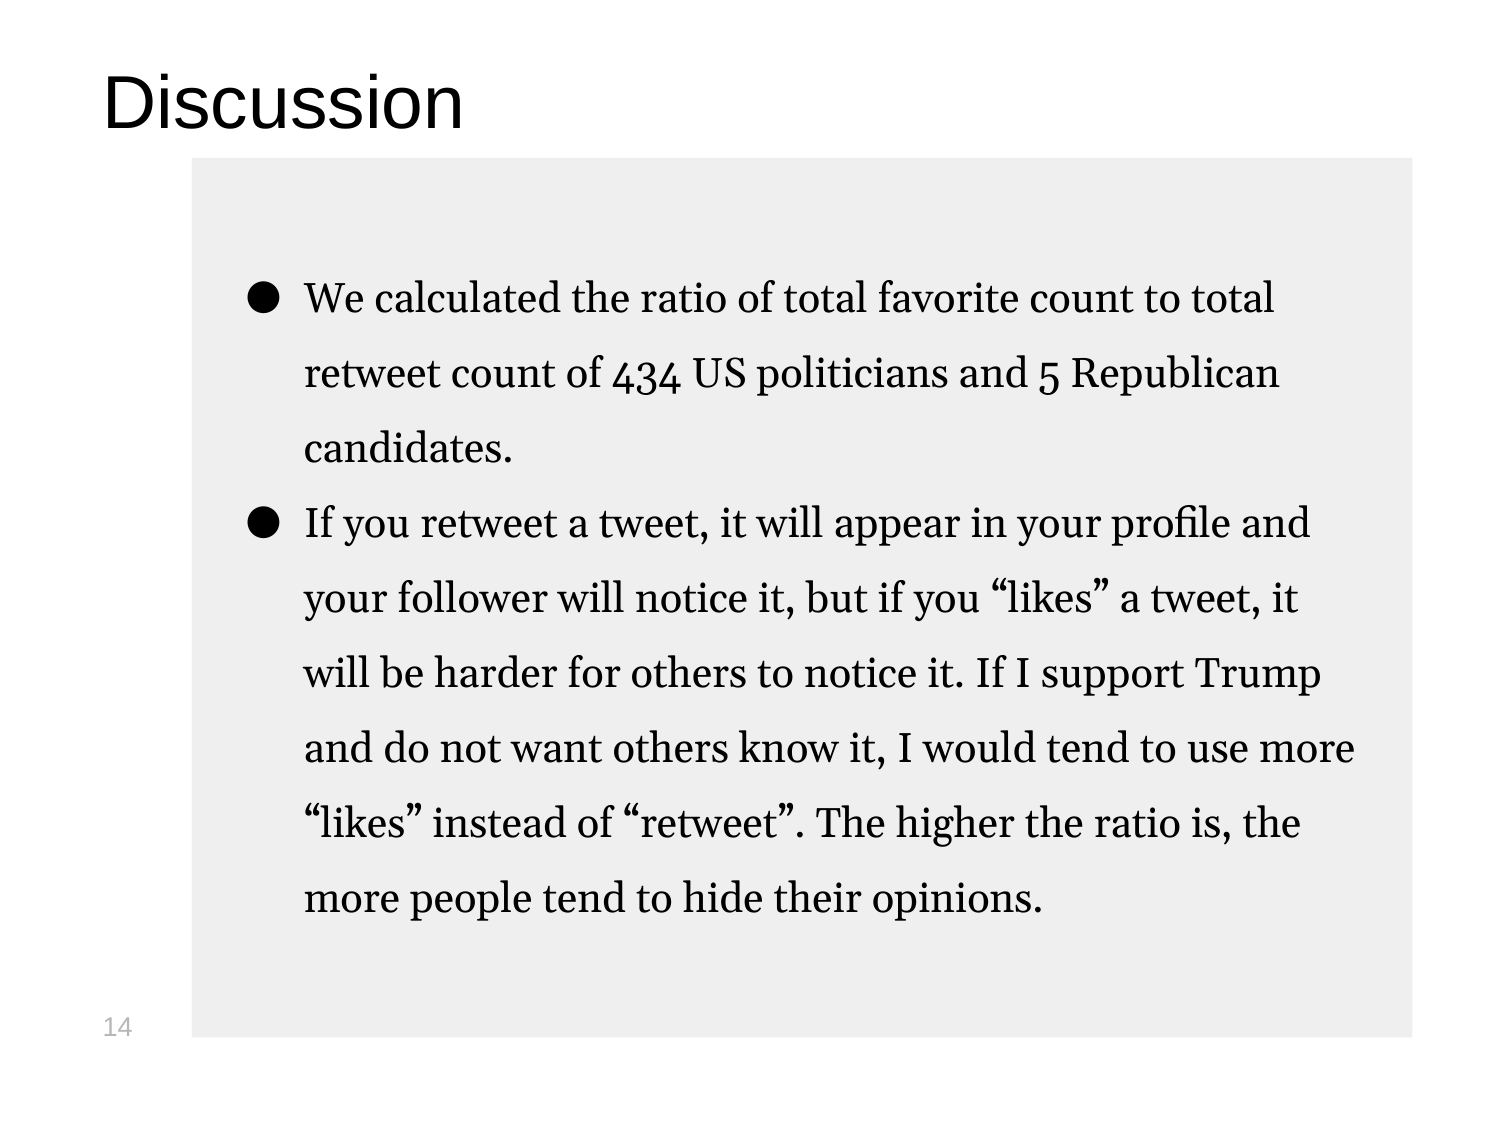

# Discussion
We calculated the ratio of total favorite count to total retweet count of 434 US politicians and 5 Republican candidates.
If you retweet a tweet, it will appear in your profile and your follower will notice it, but if you “likes” a tweet, it will be harder for others to notice it. If I support Trump and do not want others know it, I would tend to use more “likes” instead of “retweet”. The higher the ratio is, the more people tend to hide their opinions.

14